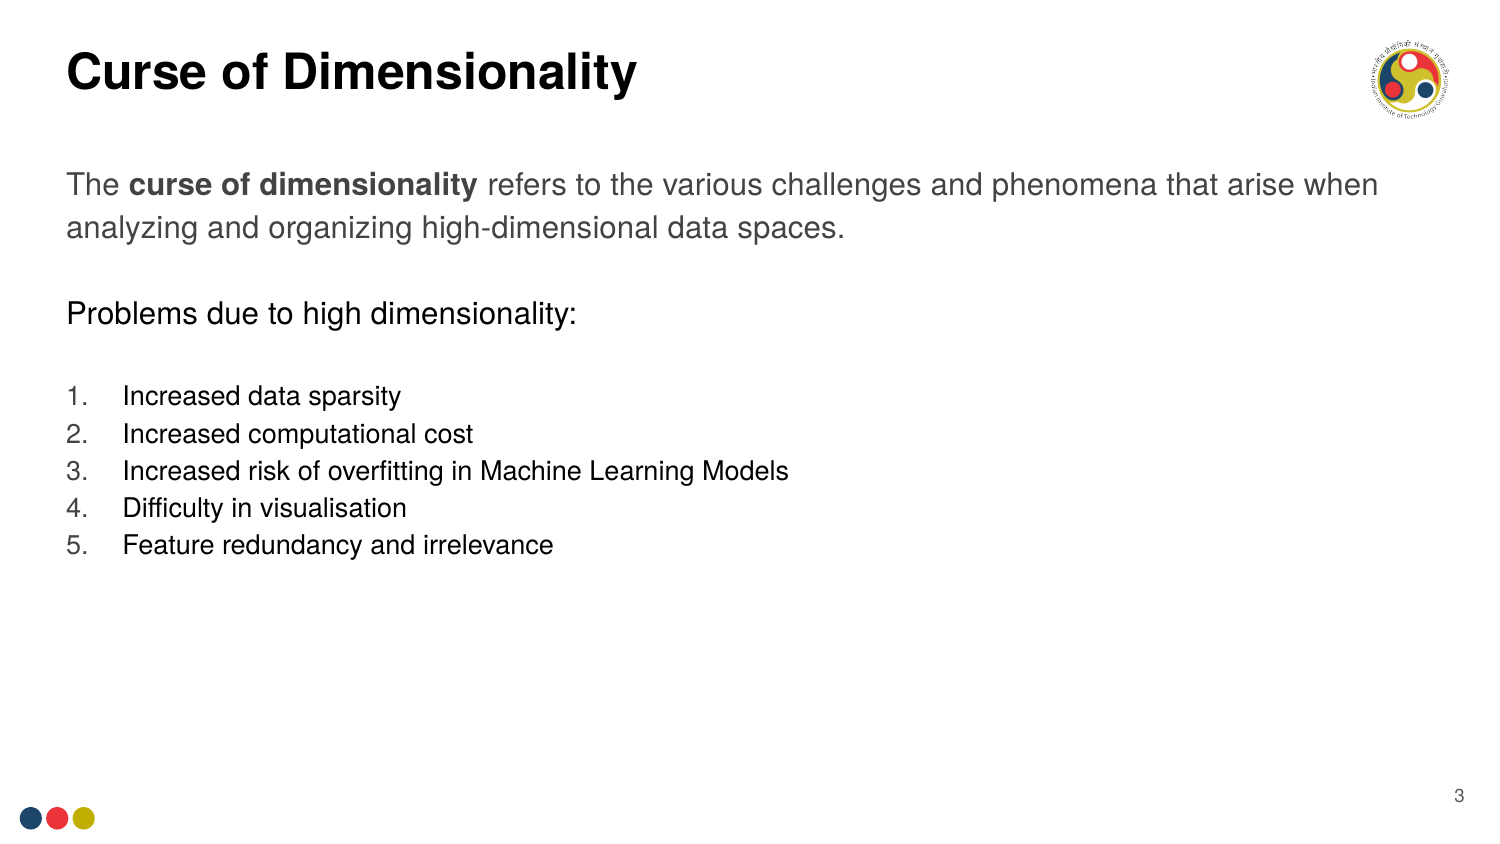

# Curse of Dimensionality
The curse of dimensionality refers to the various challenges and phenomena that arise when analyzing and organizing high-dimensional data spaces.

Problems due to high dimensionality:

Increased data sparsity
Increased computational cost
Increased risk of overfitting in Machine Learning Models
Difficulty in visualisation
Feature redundancy and irrelevance
3